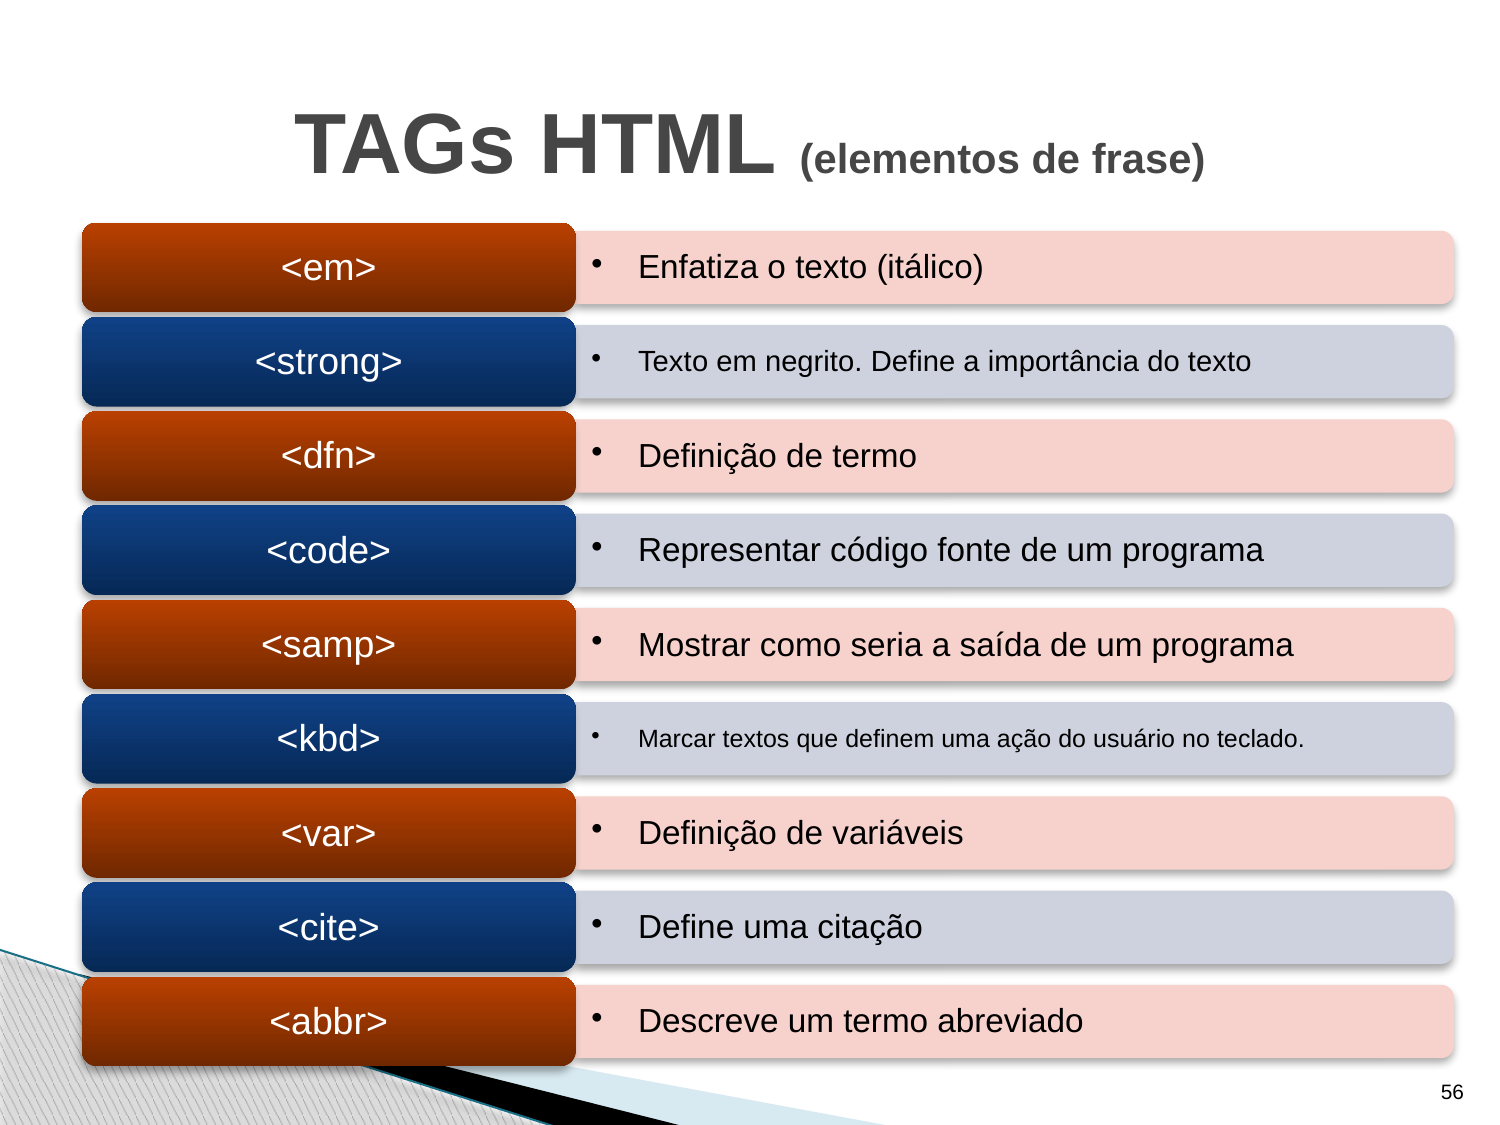

# TAGs HTML (elementos de frase)
<em>
Enfatiza o texto (itálico)
<strong>
Texto em negrito. Define a importância do texto
<dfn>
Definição de termo
Representar código fonte de um programa
<code>
<samp>
<kbd>
Mostrar como seria a saída de um programa
Marcar textos que definem uma ação do usuário no teclado.
<cite>
<var>
Define uma citação
Definição de variáveis
<abbr>
Descreve um termo abreviado
56